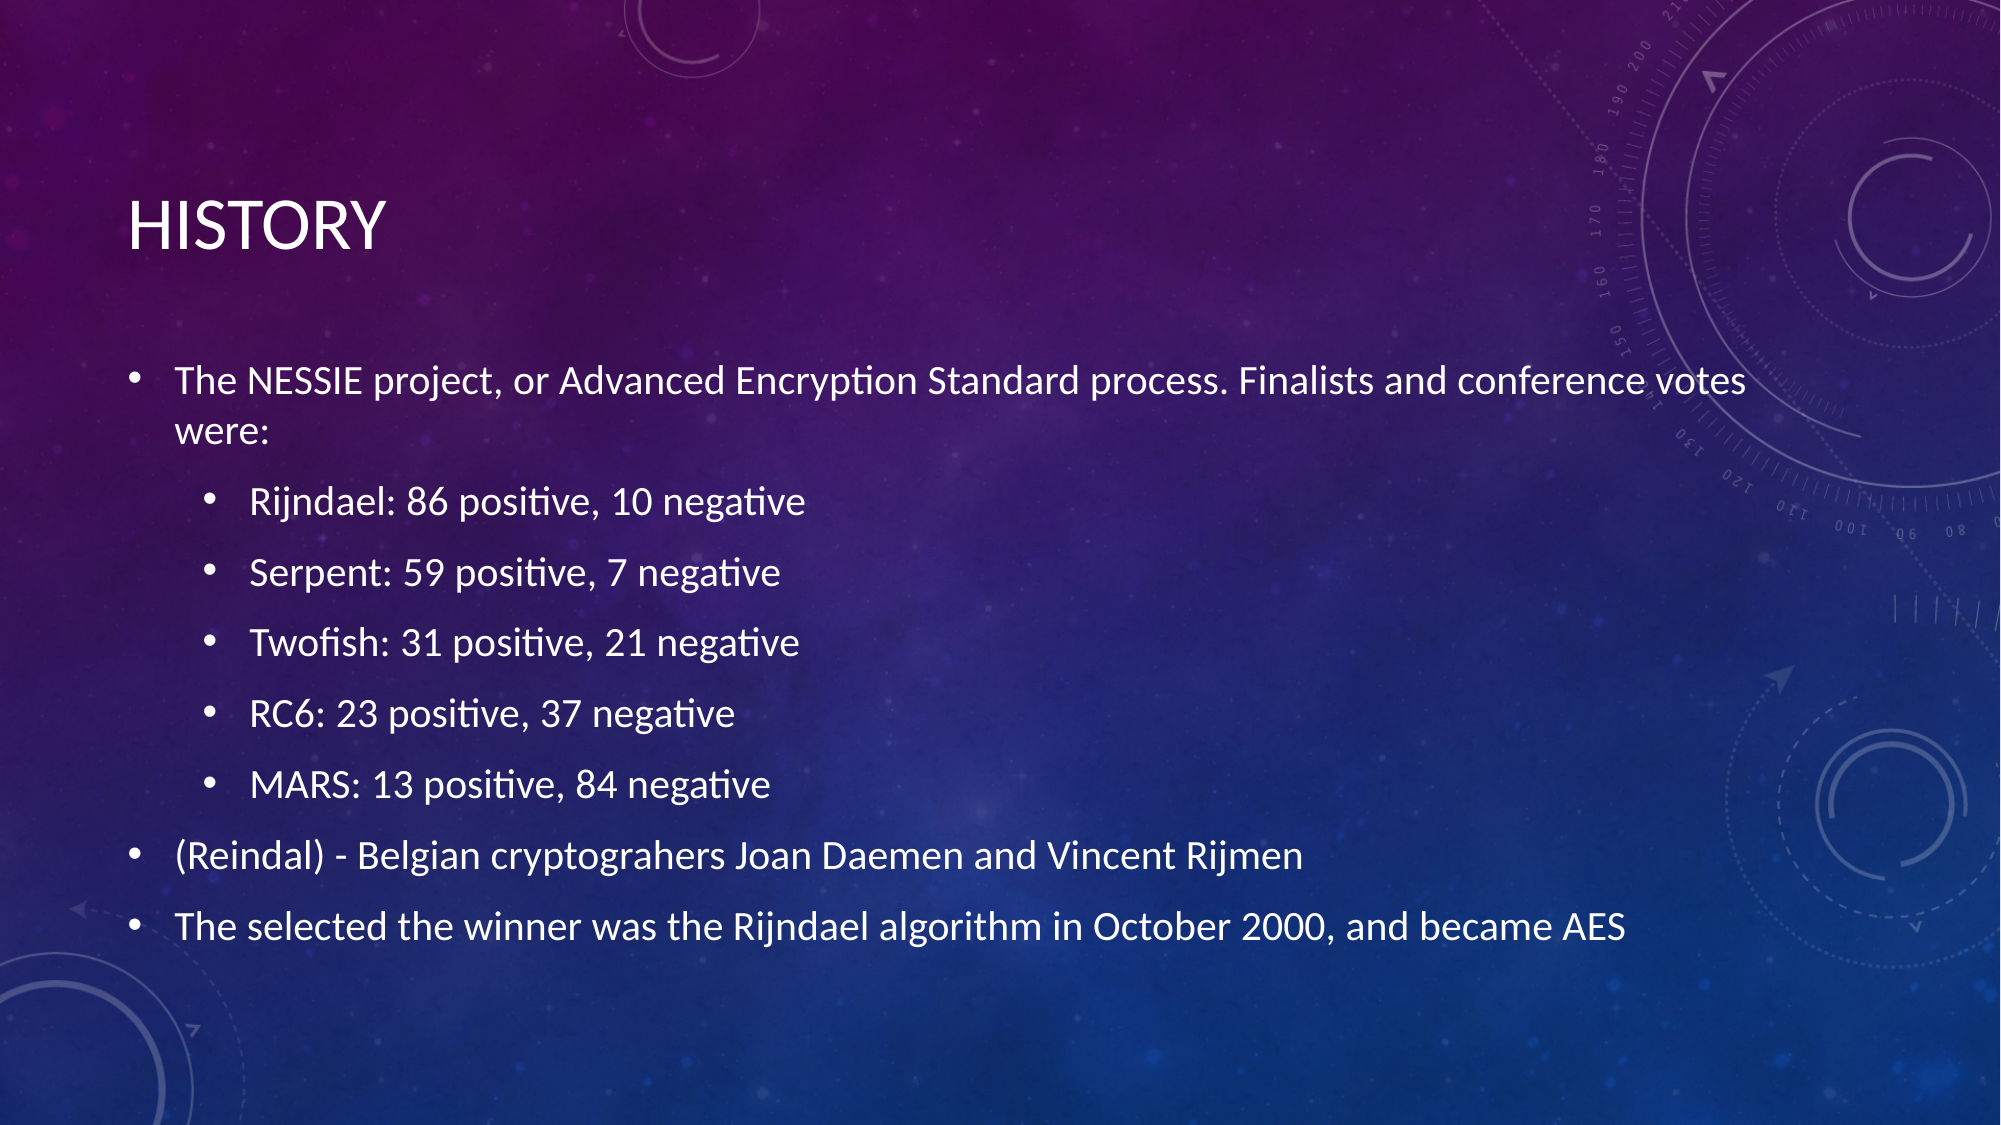

# History
The NESSIE project, or Advanced Encryption Standard process. Finalists and conference votes were:
Rijndael: 86 positive, 10 negative
Serpent: 59 positive, 7 negative
Twofish: 31 positive, 21 negative
RC6: 23 positive, 37 negative
MARS: 13 positive, 84 negative
(Reindal) - Belgian cryptograhers Joan Daemen and Vincent Rijmen
The selected the winner was the Rijndael algorithm in October 2000, and became AES